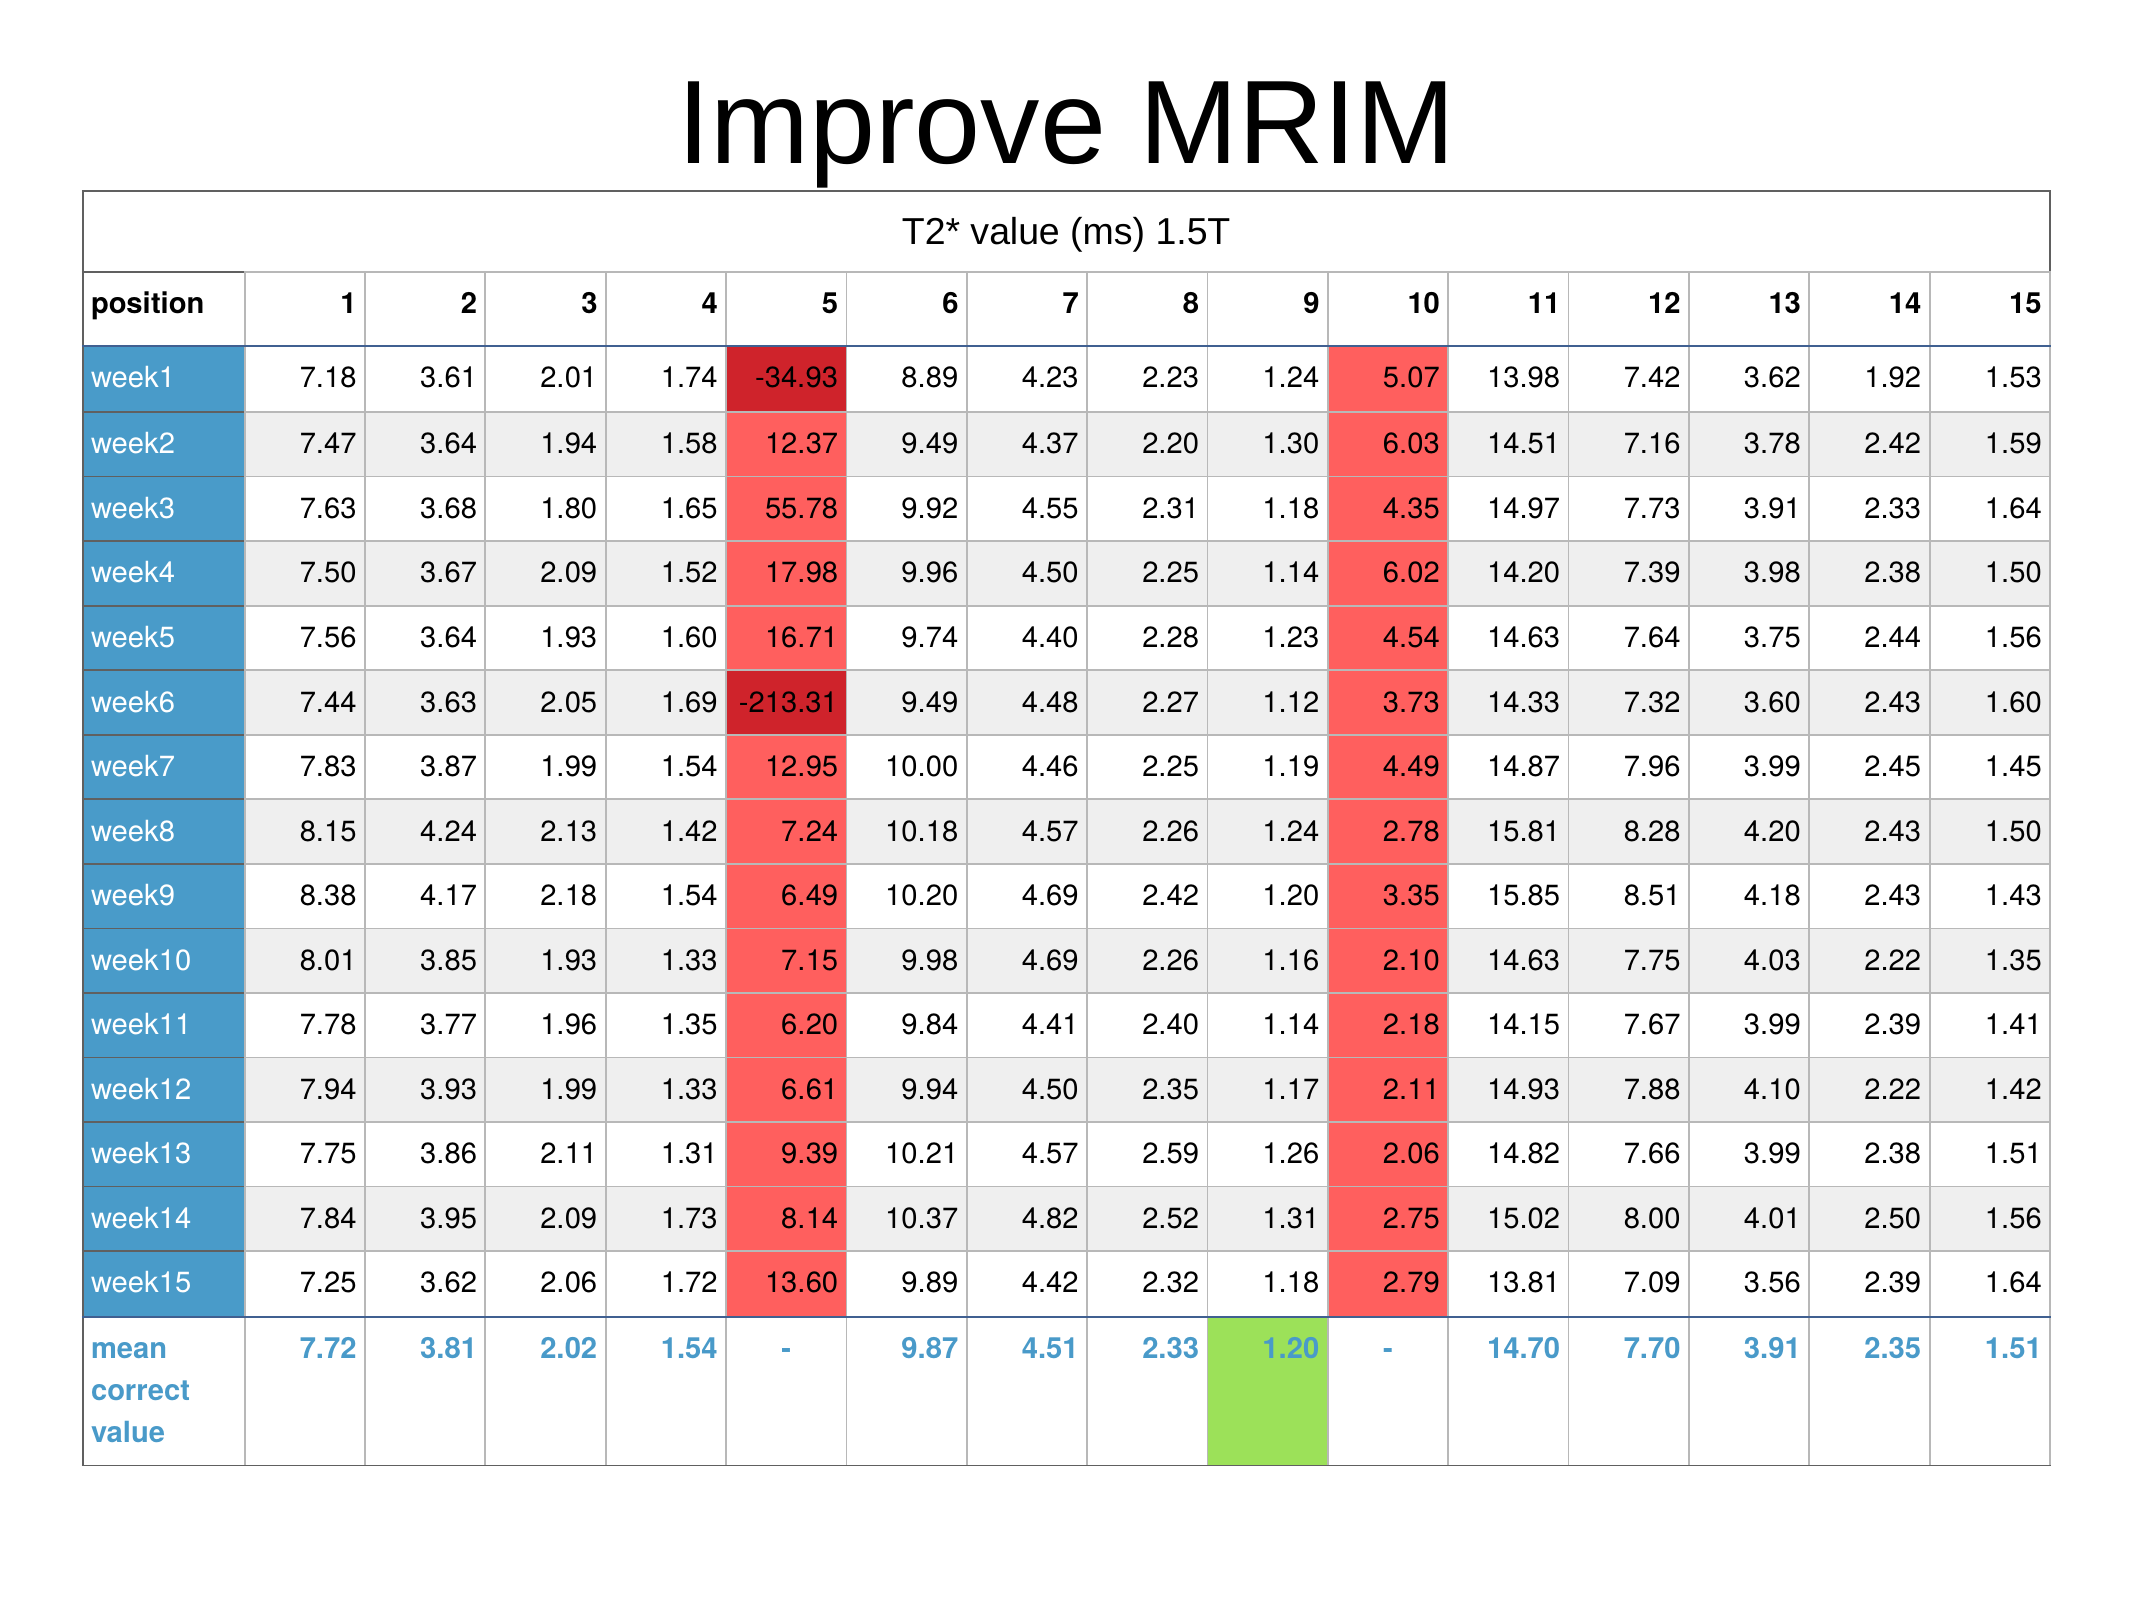

Improve MRIM
| T2\* value (ms) 1.5T |  |  |  |  |  |  |  |  |  |  |  |  |  |  |  |
| --- | --- | --- | --- | --- | --- | --- | --- | --- | --- | --- | --- | --- | --- | --- | --- |
| position | 1 | 2 | 3 | 4 | 5 | 6 | 7 | 8 | 9 | 10 | 11 | 12 | 13 | 14 | 15 |
| week1 | 7.18 | 3.61 | 2.01 | 1.74 | -34.93 | 8.89 | 4.23 | 2.23 | 1.24 | 5.07 | 13.98 | 7.42 | 3.62 | 1.92 | 1.53 |
| week2 | 7.47 | 3.64 | 1.94 | 1.58 | 12.37 | 9.49 | 4.37 | 2.20 | 1.30 | 6.03 | 14.51 | 7.16 | 3.78 | 2.42 | 1.59 |
| week3 | 7.63 | 3.68 | 1.80 | 1.65 | 55.78 | 9.92 | 4.55 | 2.31 | 1.18 | 4.35 | 14.97 | 7.73 | 3.91 | 2.33 | 1.64 |
| week4 | 7.50 | 3.67 | 2.09 | 1.52 | 17.98 | 9.96 | 4.50 | 2.25 | 1.14 | 6.02 | 14.20 | 7.39 | 3.98 | 2.38 | 1.50 |
| week5 | 7.56 | 3.64 | 1.93 | 1.60 | 16.71 | 9.74 | 4.40 | 2.28 | 1.23 | 4.54 | 14.63 | 7.64 | 3.75 | 2.44 | 1.56 |
| week6 | 7.44 | 3.63 | 2.05 | 1.69 | -213.31 | 9.49 | 4.48 | 2.27 | 1.12 | 3.73 | 14.33 | 7.32 | 3.60 | 2.43 | 1.60 |
| week7 | 7.83 | 3.87 | 1.99 | 1.54 | 12.95 | 10.00 | 4.46 | 2.25 | 1.19 | 4.49 | 14.87 | 7.96 | 3.99 | 2.45 | 1.45 |
| week8 | 8.15 | 4.24 | 2.13 | 1.42 | 7.24 | 10.18 | 4.57 | 2.26 | 1.24 | 2.78 | 15.81 | 8.28 | 4.20 | 2.43 | 1.50 |
| week9 | 8.38 | 4.17 | 2.18 | 1.54 | 6.49 | 10.20 | 4.69 | 2.42 | 1.20 | 3.35 | 15.85 | 8.51 | 4.18 | 2.43 | 1.43 |
| week10 | 8.01 | 3.85 | 1.93 | 1.33 | 7.15 | 9.98 | 4.69 | 2.26 | 1.16 | 2.10 | 14.63 | 7.75 | 4.03 | 2.22 | 1.35 |
| week11 | 7.78 | 3.77 | 1.96 | 1.35 | 6.20 | 9.84 | 4.41 | 2.40 | 1.14 | 2.18 | 14.15 | 7.67 | 3.99 | 2.39 | 1.41 |
| week12 | 7.94 | 3.93 | 1.99 | 1.33 | 6.61 | 9.94 | 4.50 | 2.35 | 1.17 | 2.11 | 14.93 | 7.88 | 4.10 | 2.22 | 1.42 |
| week13 | 7.75 | 3.86 | 2.11 | 1.31 | 9.39 | 10.21 | 4.57 | 2.59 | 1.26 | 2.06 | 14.82 | 7.66 | 3.99 | 2.38 | 1.51 |
| week14 | 7.84 | 3.95 | 2.09 | 1.73 | 8.14 | 10.37 | 4.82 | 2.52 | 1.31 | 2.75 | 15.02 | 8.00 | 4.01 | 2.50 | 1.56 |
| week15 | 7.25 | 3.62 | 2.06 | 1.72 | 13.60 | 9.89 | 4.42 | 2.32 | 1.18 | 2.79 | 13.81 | 7.09 | 3.56 | 2.39 | 1.64 |
| mean correct value | 7.72 | 3.81 | 2.02 | 1.54 | - | 9.87 | 4.51 | 2.33 | 1.20 | - | 14.70 | 7.70 | 3.91 | 2.35 | 1.51 |